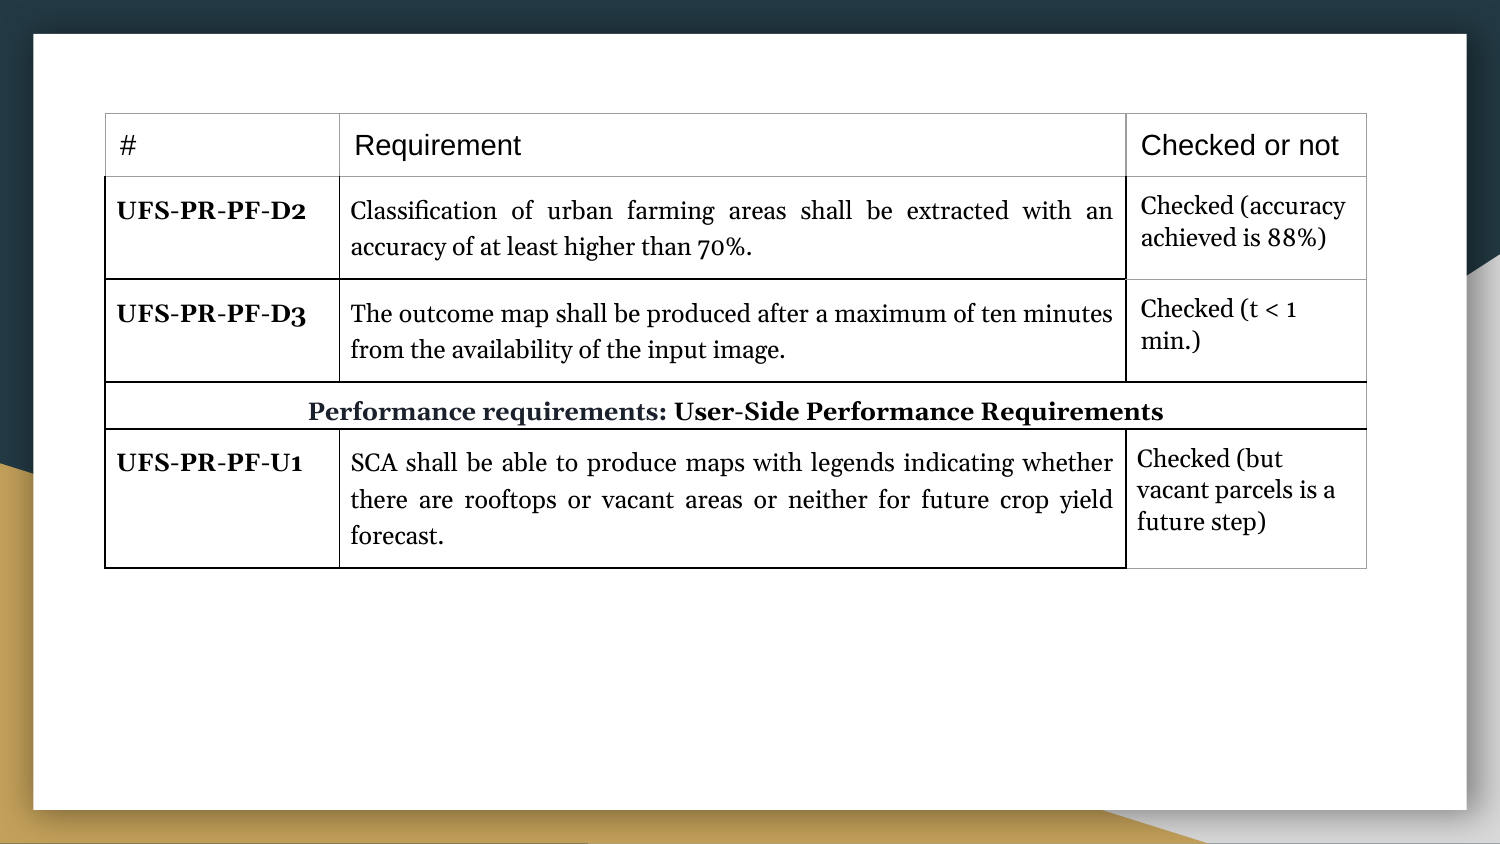

| # | Requirement | Checked or not |
| --- | --- | --- |
| UFS-PR-PF-D2 | Classification of urban farming areas shall be extracted with an accuracy of at least higher than 70%. | Checked (accuracy achieved is 88%) |
| UFS-PR-PF-D3 | The outcome map shall be produced after a maximum of ten minutes from the availability of the input image. | Checked (t < 1 min.) |
| Performance requirements: User-Side Performance Requirements |  |  |
| UFS-PR-PF-U1 | SCA shall be able to produce maps with legends indicating whether there are rooftops or vacant areas or neither for future crop yield forecast. | Checked (but vacant parcels is a future step) |
25